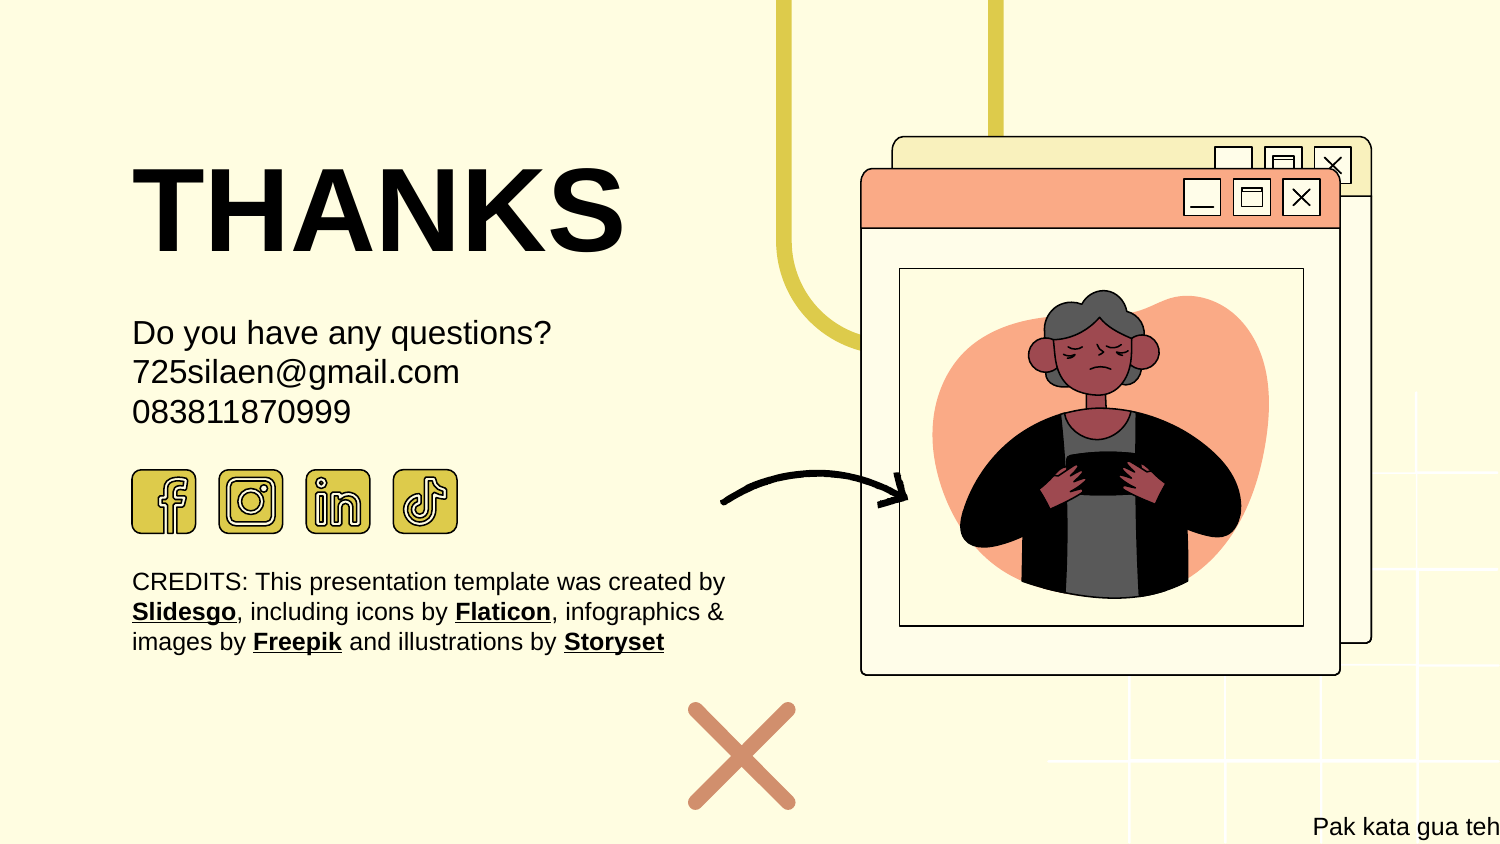

# THANKS

Do you have any questions?
725silaen@gmail.com
083811870999

Pak kata gua teh